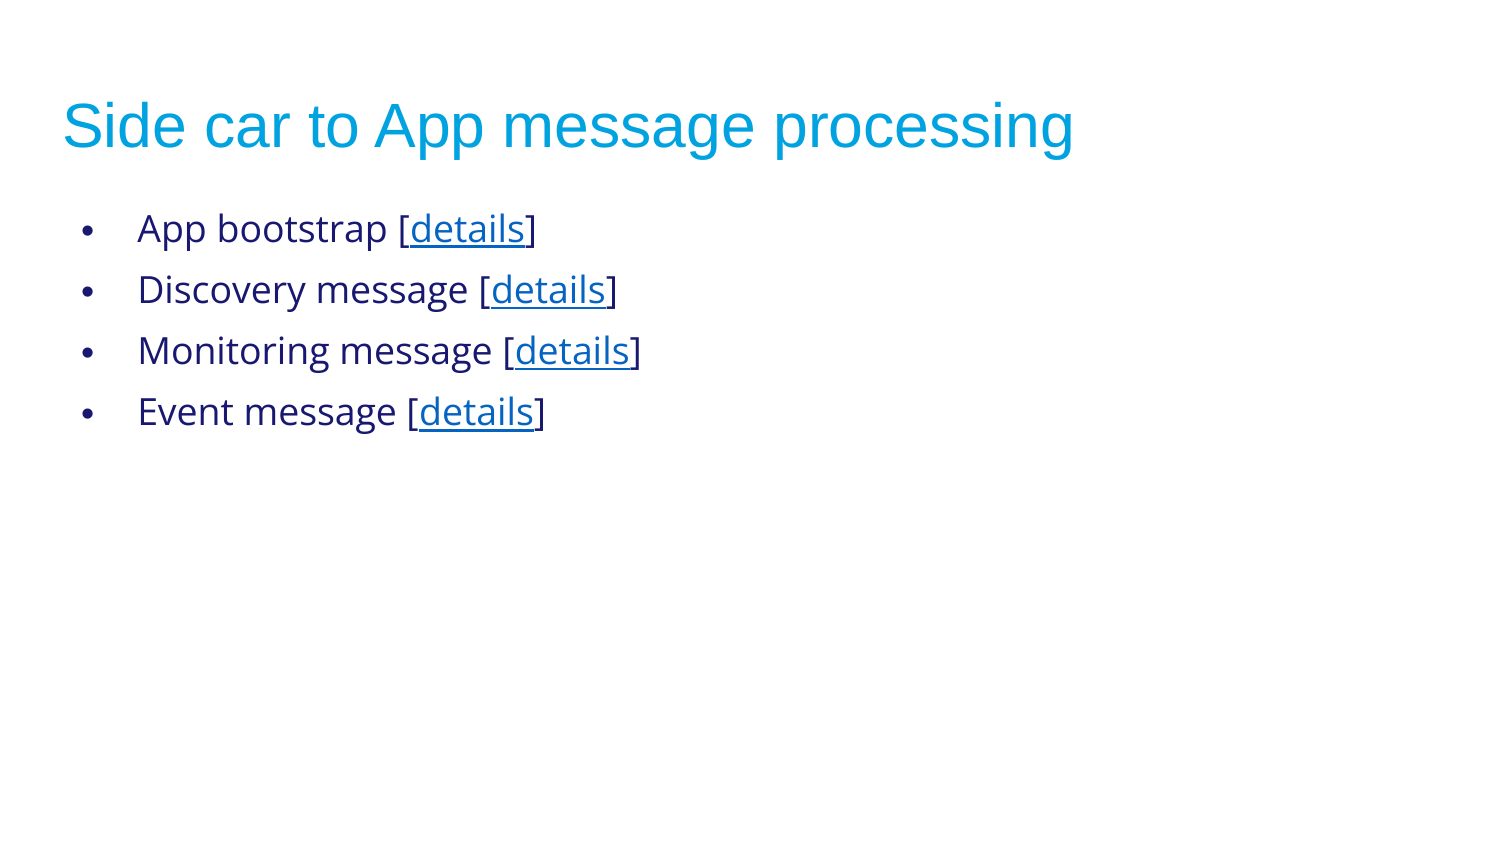

# Side car to App message processing
App bootstrap [details]
Discovery message [details]
Monitoring message [details]
Event message [details]